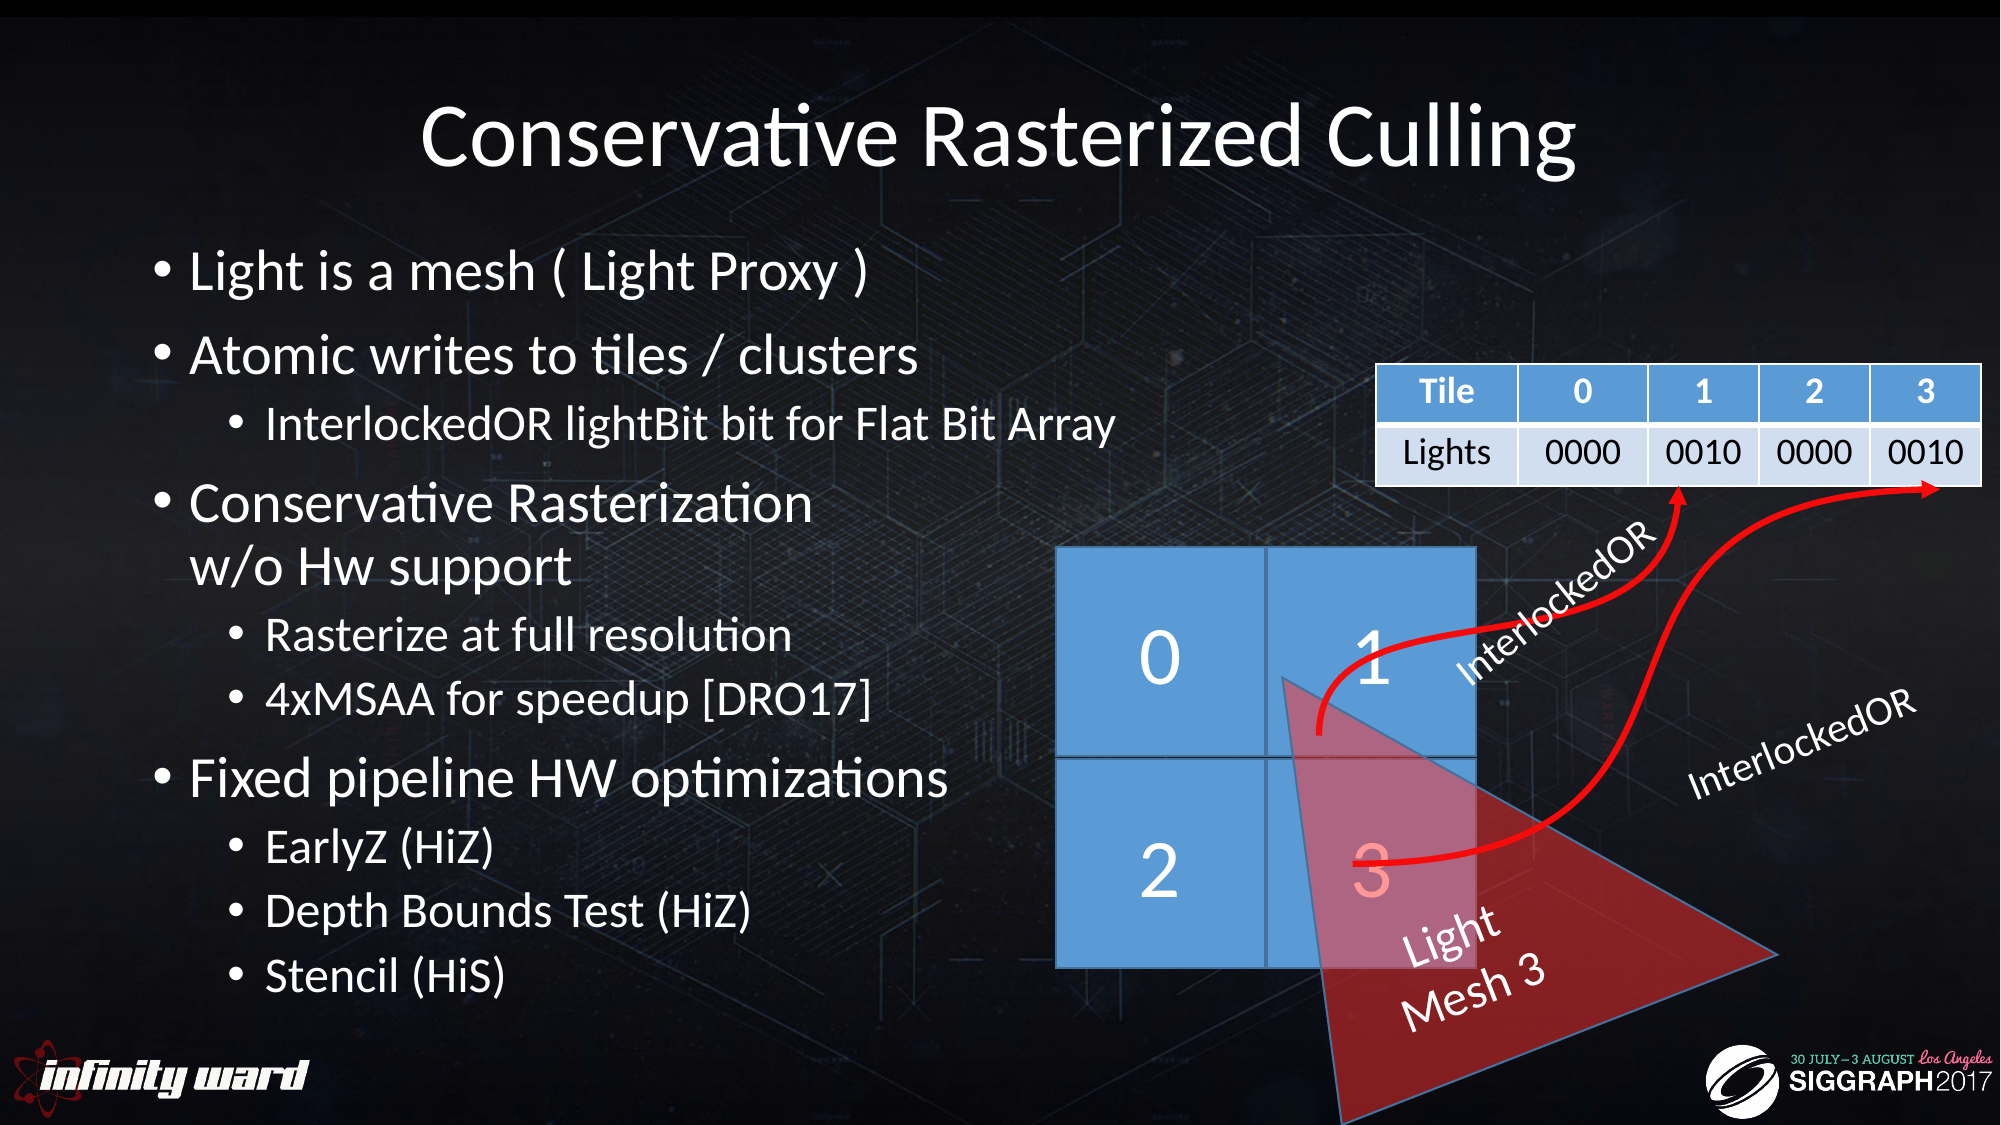

# Conservative Rasterized Culling
Light is a mesh ( Light Proxy )
Atomic writes to tiles / clusters
InterlockedOR lightBit bit for Flat Bit Array
Conservative Rasterization
w/o Hw support
Rasterize at full resolution
4xMSAA for speedup [DRO17]
Fixed pipeline HW optimizations
EarlyZ (HiZ)
Depth Bounds Test (HiZ)
Stencil (HiS)
| Tile | 0 | 1 | 2 | 3 |
| --- | --- | --- | --- | --- |
| Lights | 0000 | 0010 | 0000 | 0010 |
0
1
InterlockedOR
Light Mesh 3
InterlockedOR
2
3